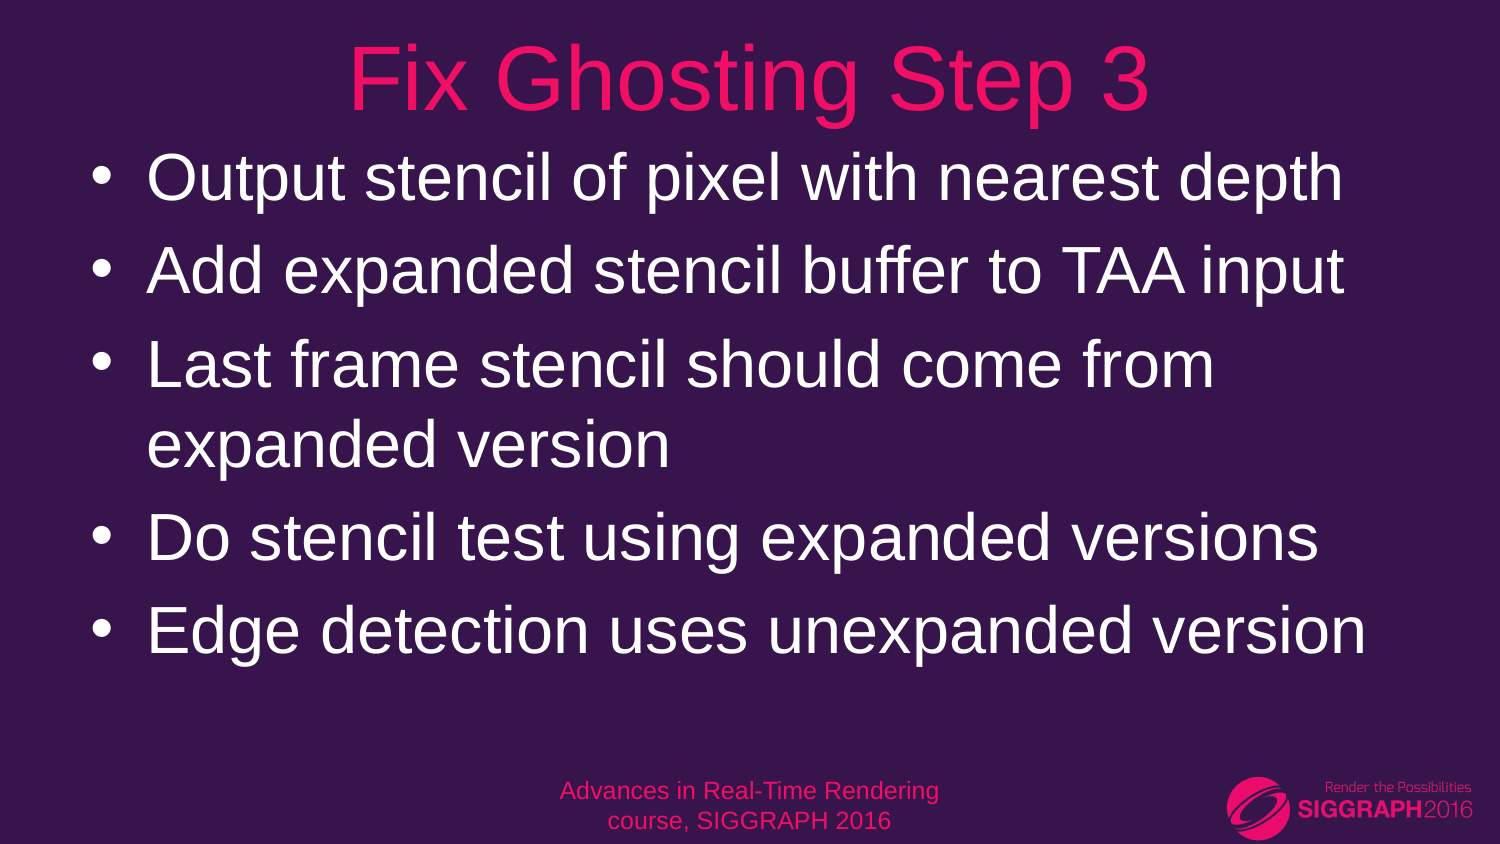

# Fix Ghosting Step 3
Output stencil of pixel with nearest depth
Add expanded stencil buffer to TAA input
Last frame stencil should come from expanded version
Do stencil test using expanded versions
Edge detection uses unexpanded version

Advances in Real-Time Rendering course, SIGGRAPH 2016